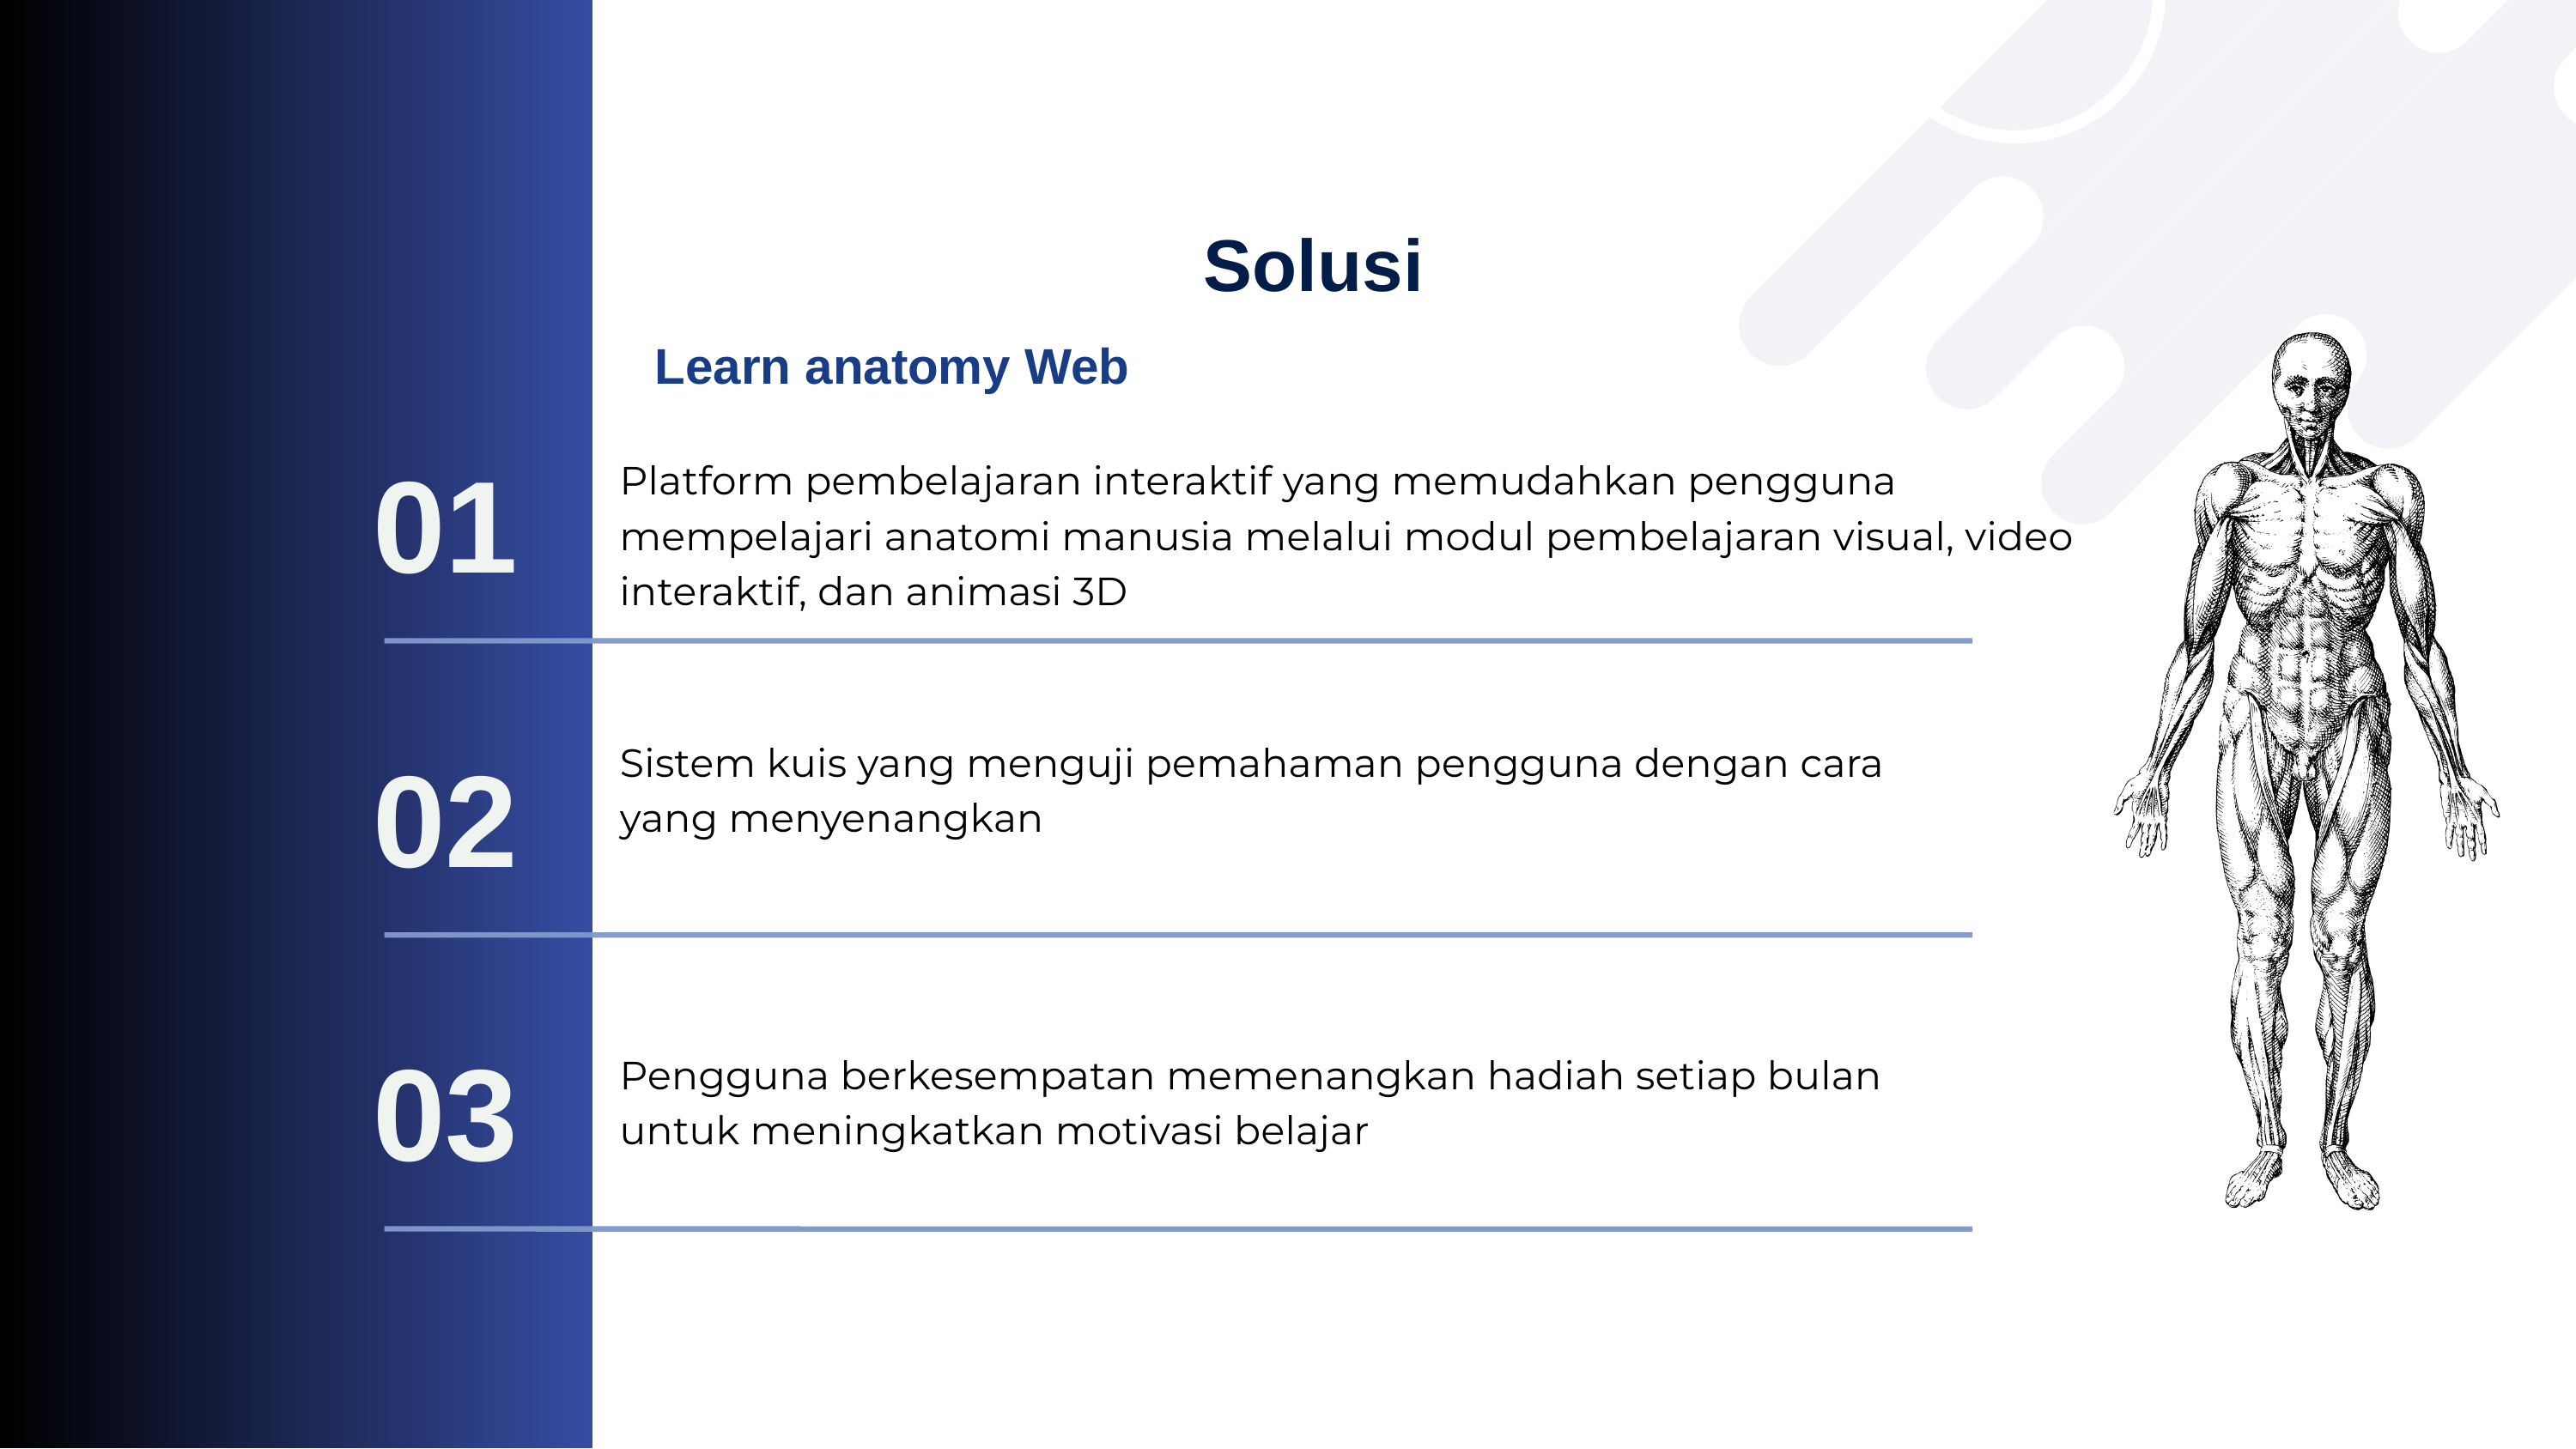

Solusi
Learn anatomy Web

01
Platform pembelajaran interaktif yang memudahkan pengguna mempelajari anatomi manusia melalui modul pembelajaran visual, video interaktif, dan animasi 3D

02
Sistem kuis yang menguji pemahaman pengguna dengan cara yang menyenangkan

03
Pengguna berkesempatan memenangkan hadiah setiap bulan untuk meningkatkan motivasi belajar